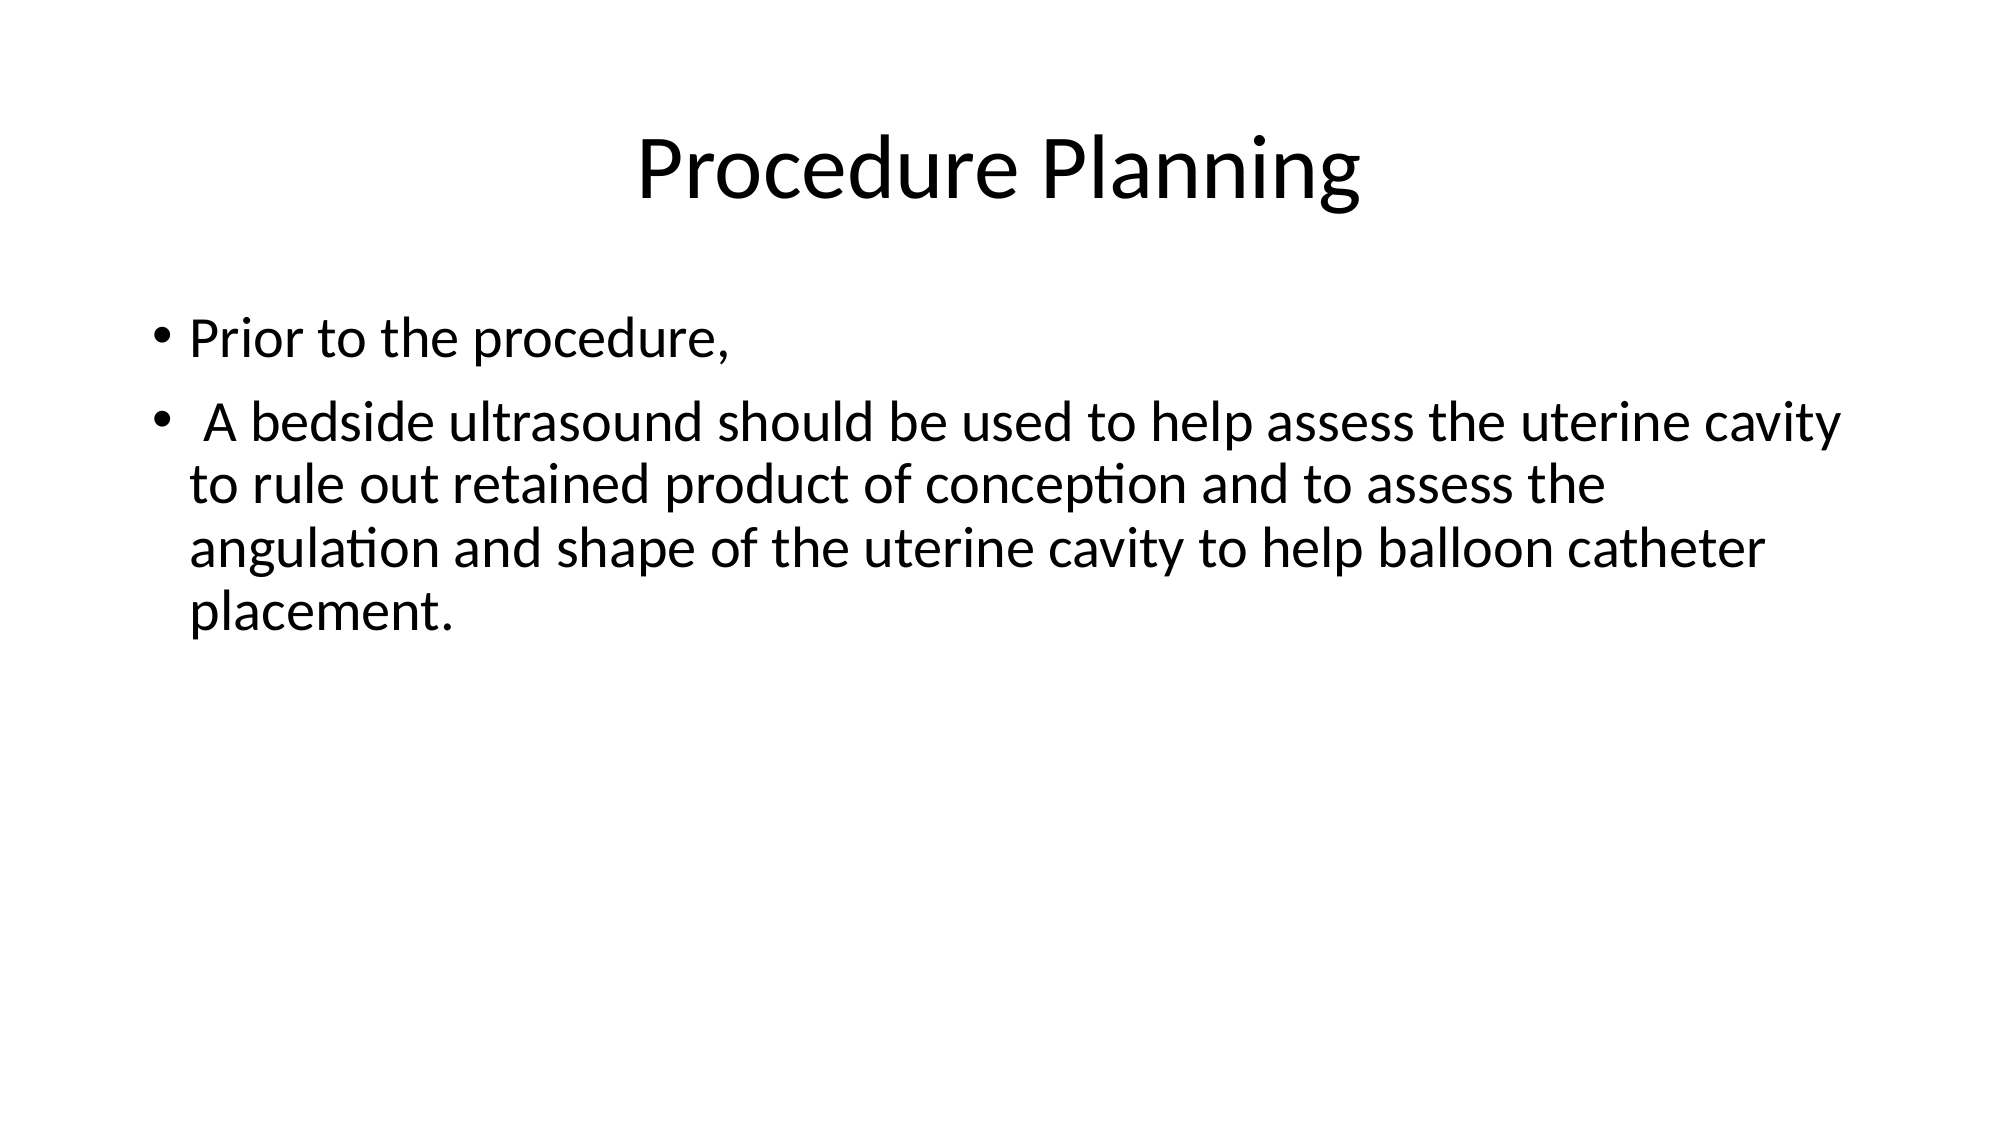

# Procedure Planning
Prior to the procedure,
 A bedside ultrasound should be used to help assess the uterine cavity to rule out retained product of conception and to assess the angulation and shape of the uterine cavity to help balloon catheter placement.